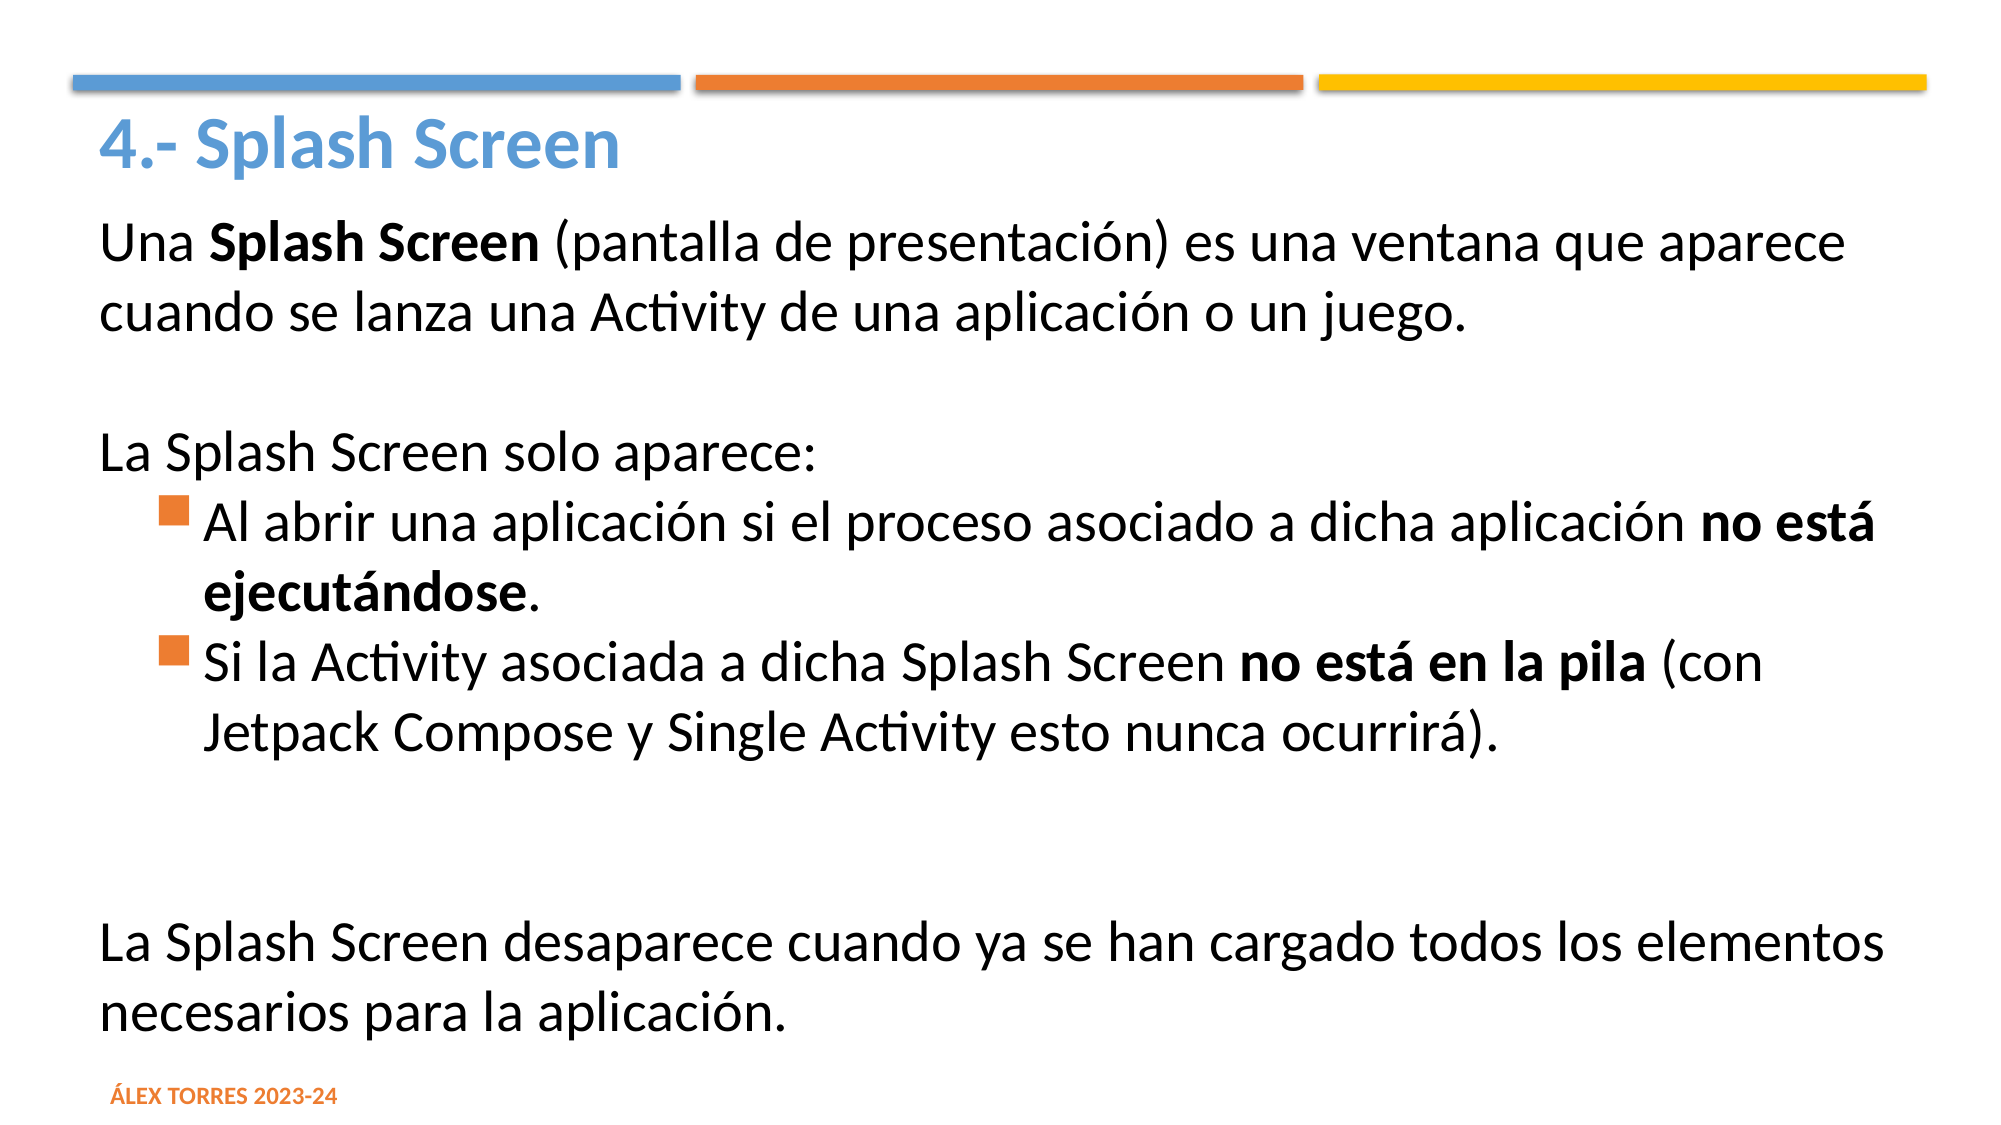

4.- Splash Screen
Una Splash Screen (pantalla de presentación) es una ventana que aparece cuando se lanza una Activity de una aplicación o un juego.

La Splash Screen solo aparece:
Al abrir una aplicación si el proceso asociado a dicha aplicación no está ejecutándose.
Si la Activity asociada a dicha Splash Screen no está en la pila (con Jetpack Compose y Single Activity esto nunca ocurrirá).

La Splash Screen desaparece cuando ya se han cargado todos los elementos necesarios para la aplicación.